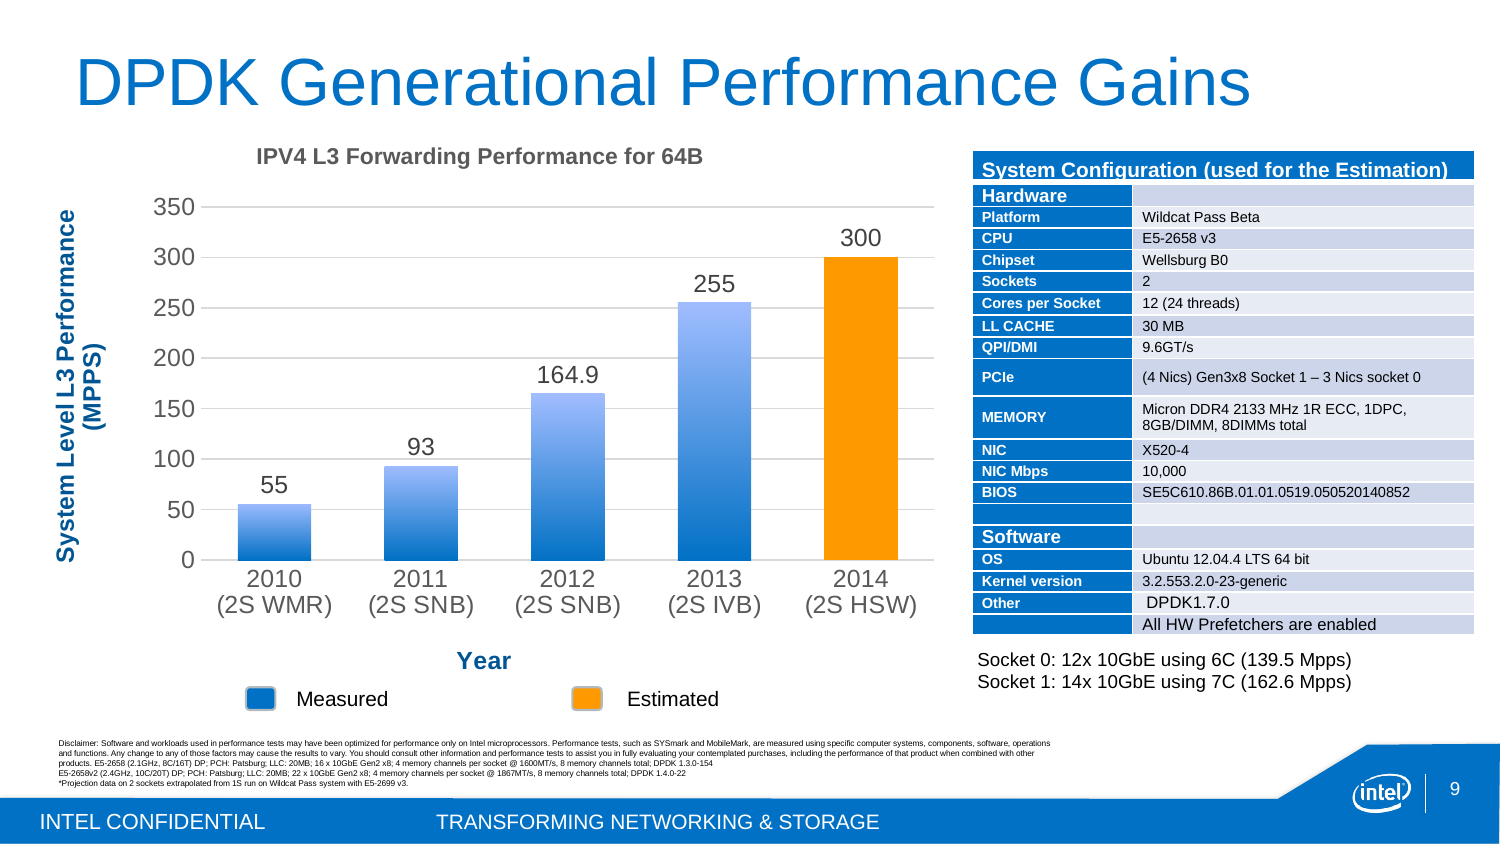

# DPDK Generational Performance Gains
IPV4 L3 Forwarding Performance for 64B
| System Configuration (used for the Estimation) |  |
| --- | --- |
| Hardware |  |
| Platform | Wildcat Pass Beta |
| CPU | E5-2658 v3 |
| Chipset | Wellsburg B0 |
| Sockets | 2 |
| Cores per Socket | 12 (24 threads) |
| LL CACHE | 30 MB |
| QPI/DMI | 9.6GT/s |
| PCIe | (4 Nics) Gen3x8 Socket 1 – 3 Nics socket 0 |
| MEMORY | Micron DDR4 2133 MHz 1R ECC, 1DPC, 8GB/DIMM, 8DIMMs total |
| NIC | X520-4 |
| NIC Mbps | 10,000 |
| BIOS | SE5C610.86B.01.01.0519.050520140852 |
|  |  |
| Software |  |
| OS | Ubuntu 12.04.4 LTS 64 bit |
| Kernel version | 3.2.553.2.0-23-generic |
| Other | DPDK1.7.0 |
|  | All HW Prefetchers are enabled |

### Chart

| Category | System Level L3 Performance (MPPS) |
|---|---|
| 2010
(2S WMR) | 55.0 |
| 2011
(2S SNB) | 93.0 |
| 2012
(2S SNB) | 164.9 |
| 2013
(2S IVB) | 255.0 |
| 2014
(2S HSW) | 300.0 |
Socket 0: 12x 10GbE using 6C (139.5 Mpps)
Socket 1: 14x 10GbE using 7C (162.6 Mpps)

Measured
Estimated

Disclaimer: Software and workloads used in performance tests may have been optimized for performance only on Intel microprocessors. Performance tests, such as SYSmark and MobileMark, are measured using specific computer systems, components, software, operations and functions. Any change to any of those factors may cause the results to vary. You should consult other information and performance tests to assist you in fully evaluating your contemplated purchases, including the performance of that product when combined with other products. E5-2658 (2.1GHz, 8C/16T) DP; PCH: Patsburg; LLC: 20MB; 16 x 10GbE Gen2 x8; 4 memory channels per socket @ 1600MT/s, 8 memory channels total; DPDK 1.3.0-154
E5-2658v2 (2.4GHz, 10C/20T) DP; PCH: Patsburg; LLC: 20MB; 22 x 10GbE Gen2 x8; 4 memory channels per socket @ 1867MT/s, 8 memory channels total; DPDK 1.4.0-22
*Projection data on 2 sockets extrapolated from 1S run on Wildcat Pass system with E5-2699 v3.
* Other names and brands may be claimed as the property of others.
INTEL CONFIDENTIAL